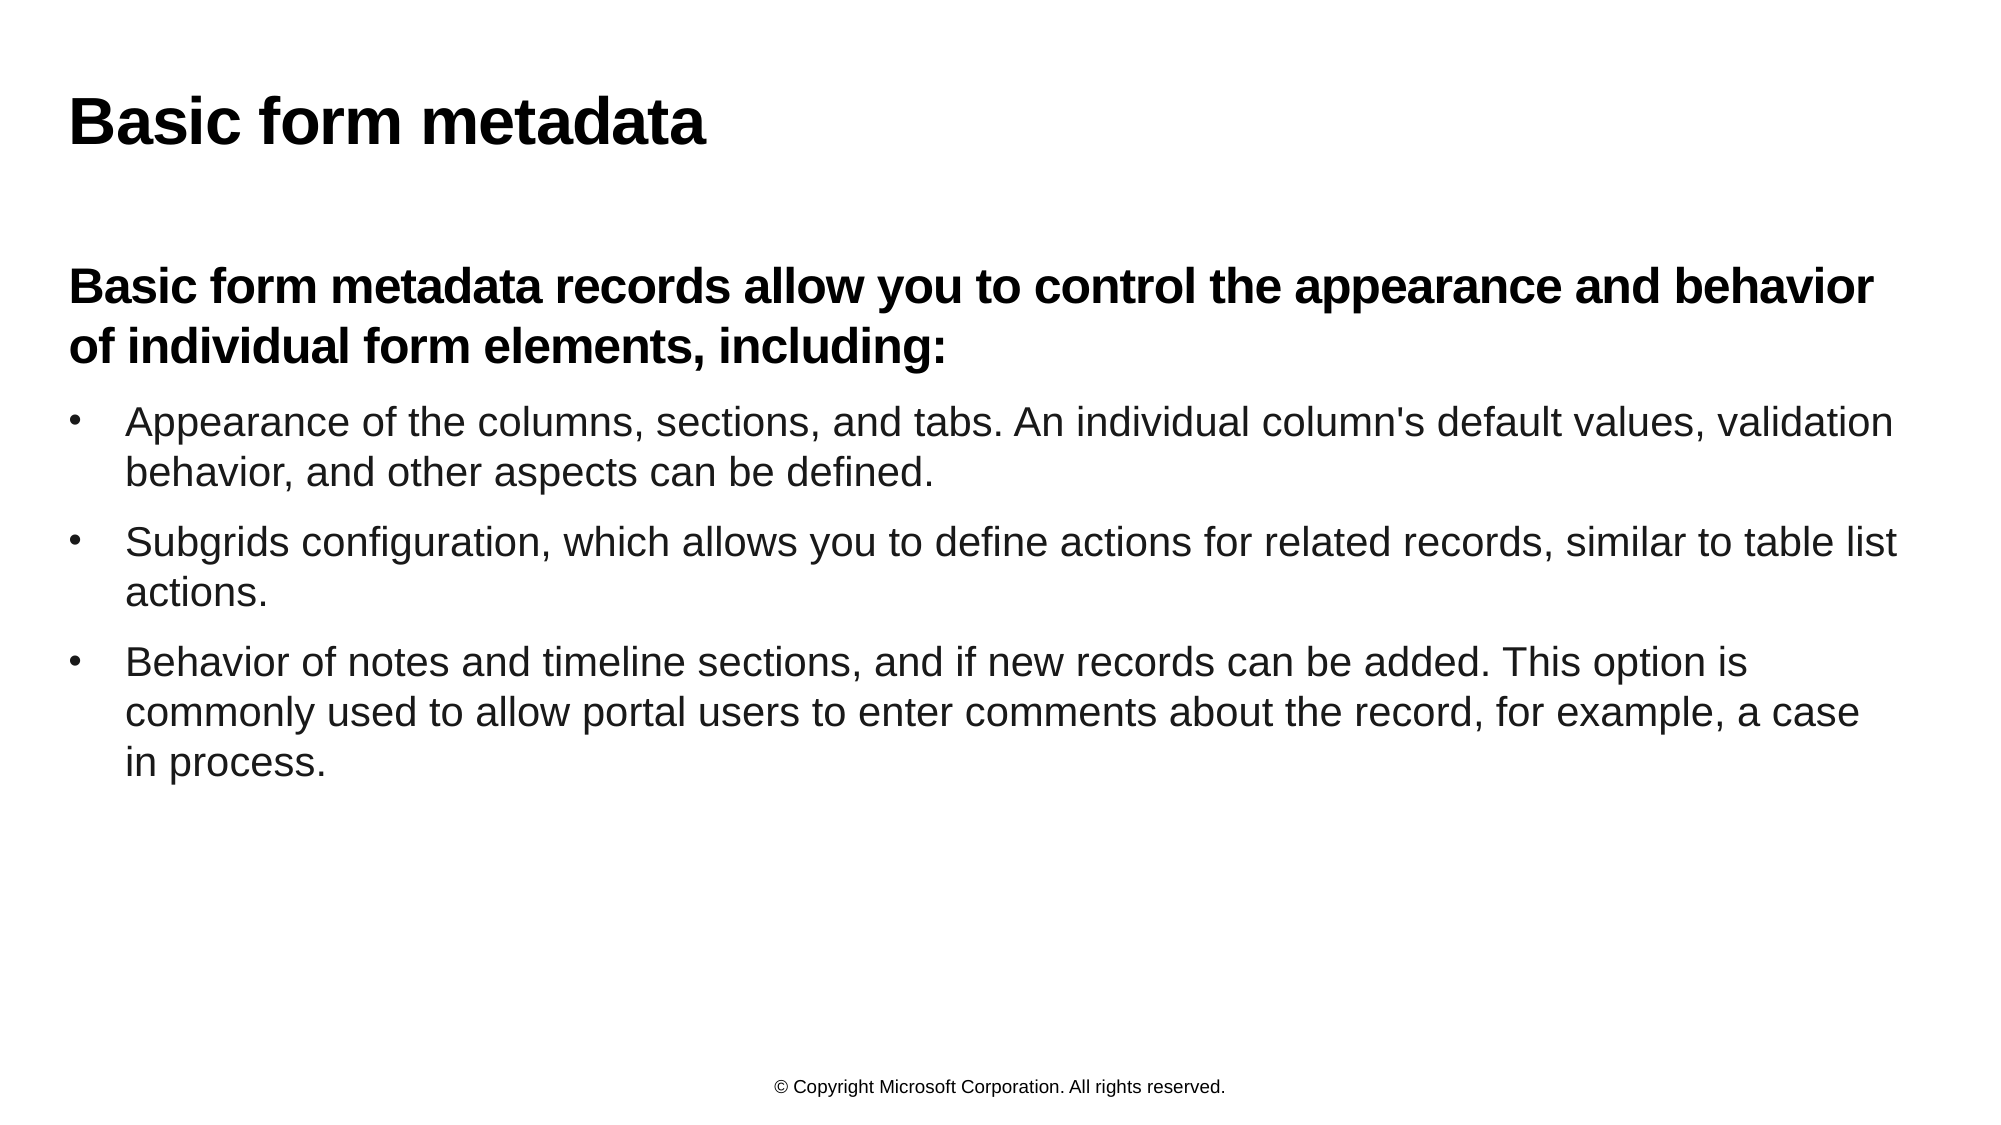

# Basic form metadata
Basic form metadata records allow you to control the appearance and behavior of individual form elements, including:
Appearance of the columns, sections, and tabs. An individual column's default values, validation behavior, and other aspects can be defined.
Subgrids configuration, which allows you to define actions for related records, similar to table list actions.
Behavior of notes and timeline sections, and if new records can be added. This option is commonly used to allow portal users to enter comments about the record, for example, a case in process.